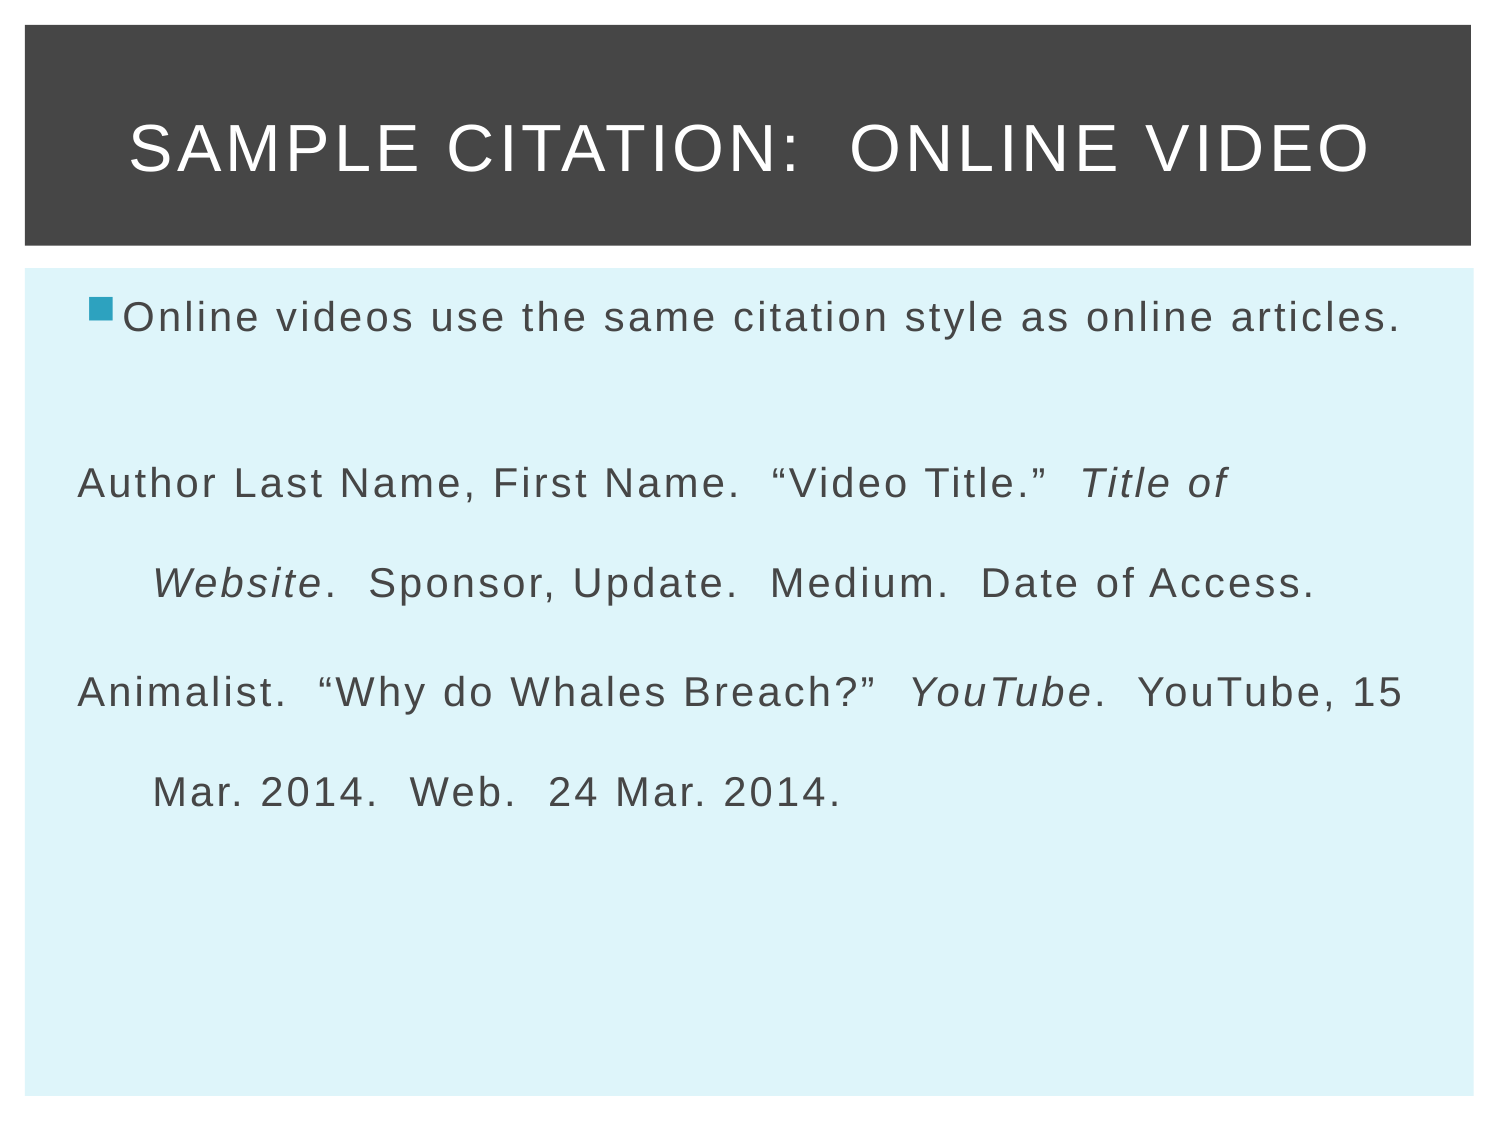

# Sample Citation:  Online Video
Online videos use the same citation style as online articles.

Author Last Name, First Name.  “Video Title.”  Title of Website.  Sponsor, Update.  Medium.  Date of Access.
Animalist.  “Why do Whales Breach?”  YouTube.  YouTube, 15 Mar. 2014.  Web.  24 Mar. 2014.